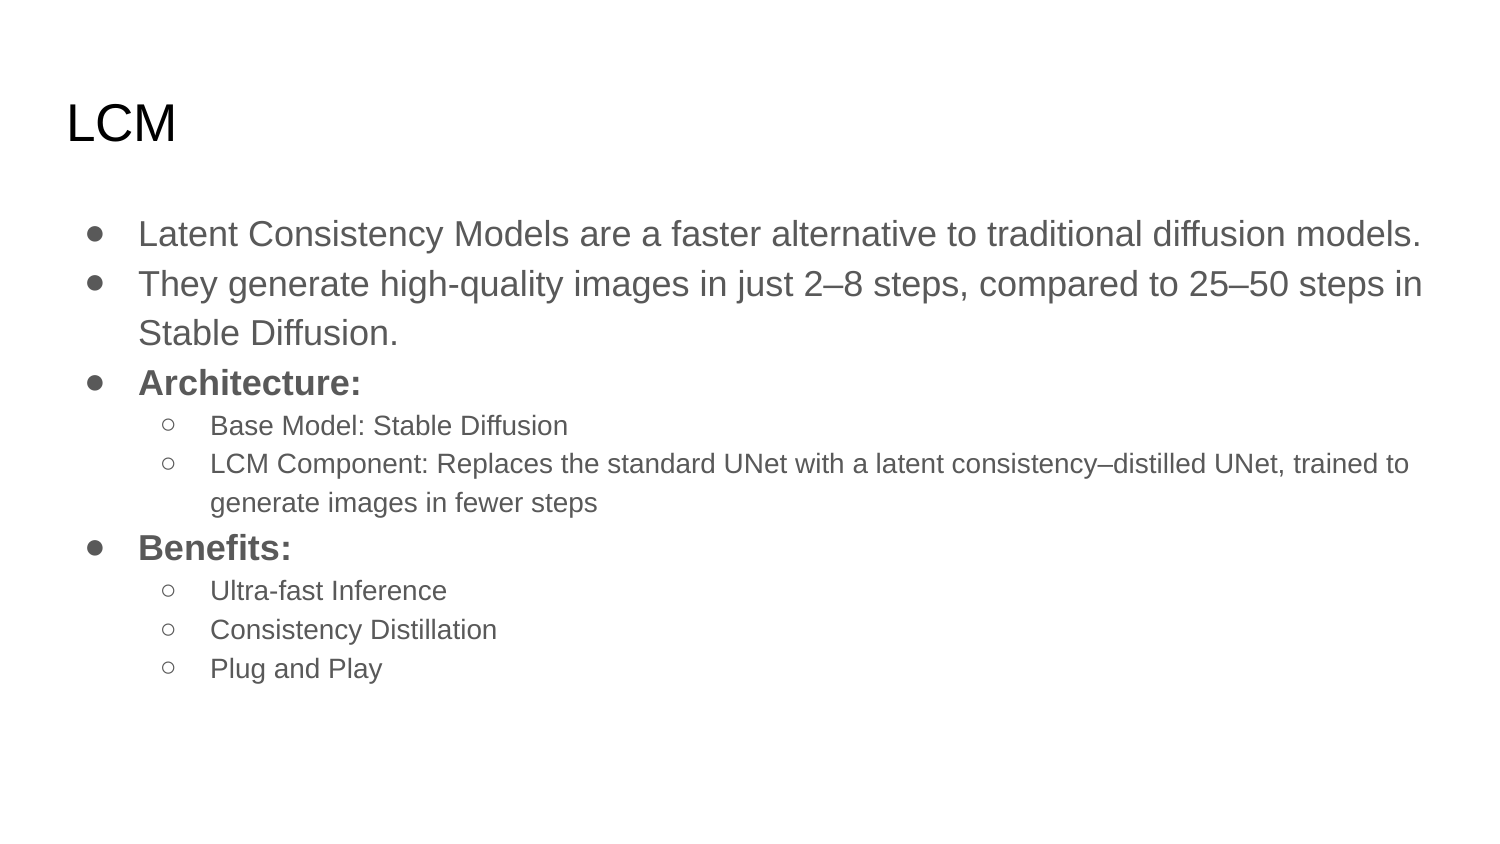

# LCM
Latent Consistency Models are a faster alternative to traditional diffusion models.
They generate high-quality images in just 2–8 steps, compared to 25–50 steps in Stable Diffusion.
Architecture:
Base Model: Stable Diffusion
LCM Component: Replaces the standard UNet with a latent consistency–distilled UNet, trained to generate images in fewer steps
Benefits:
Ultra-fast Inference
Consistency Distillation
Plug and Play